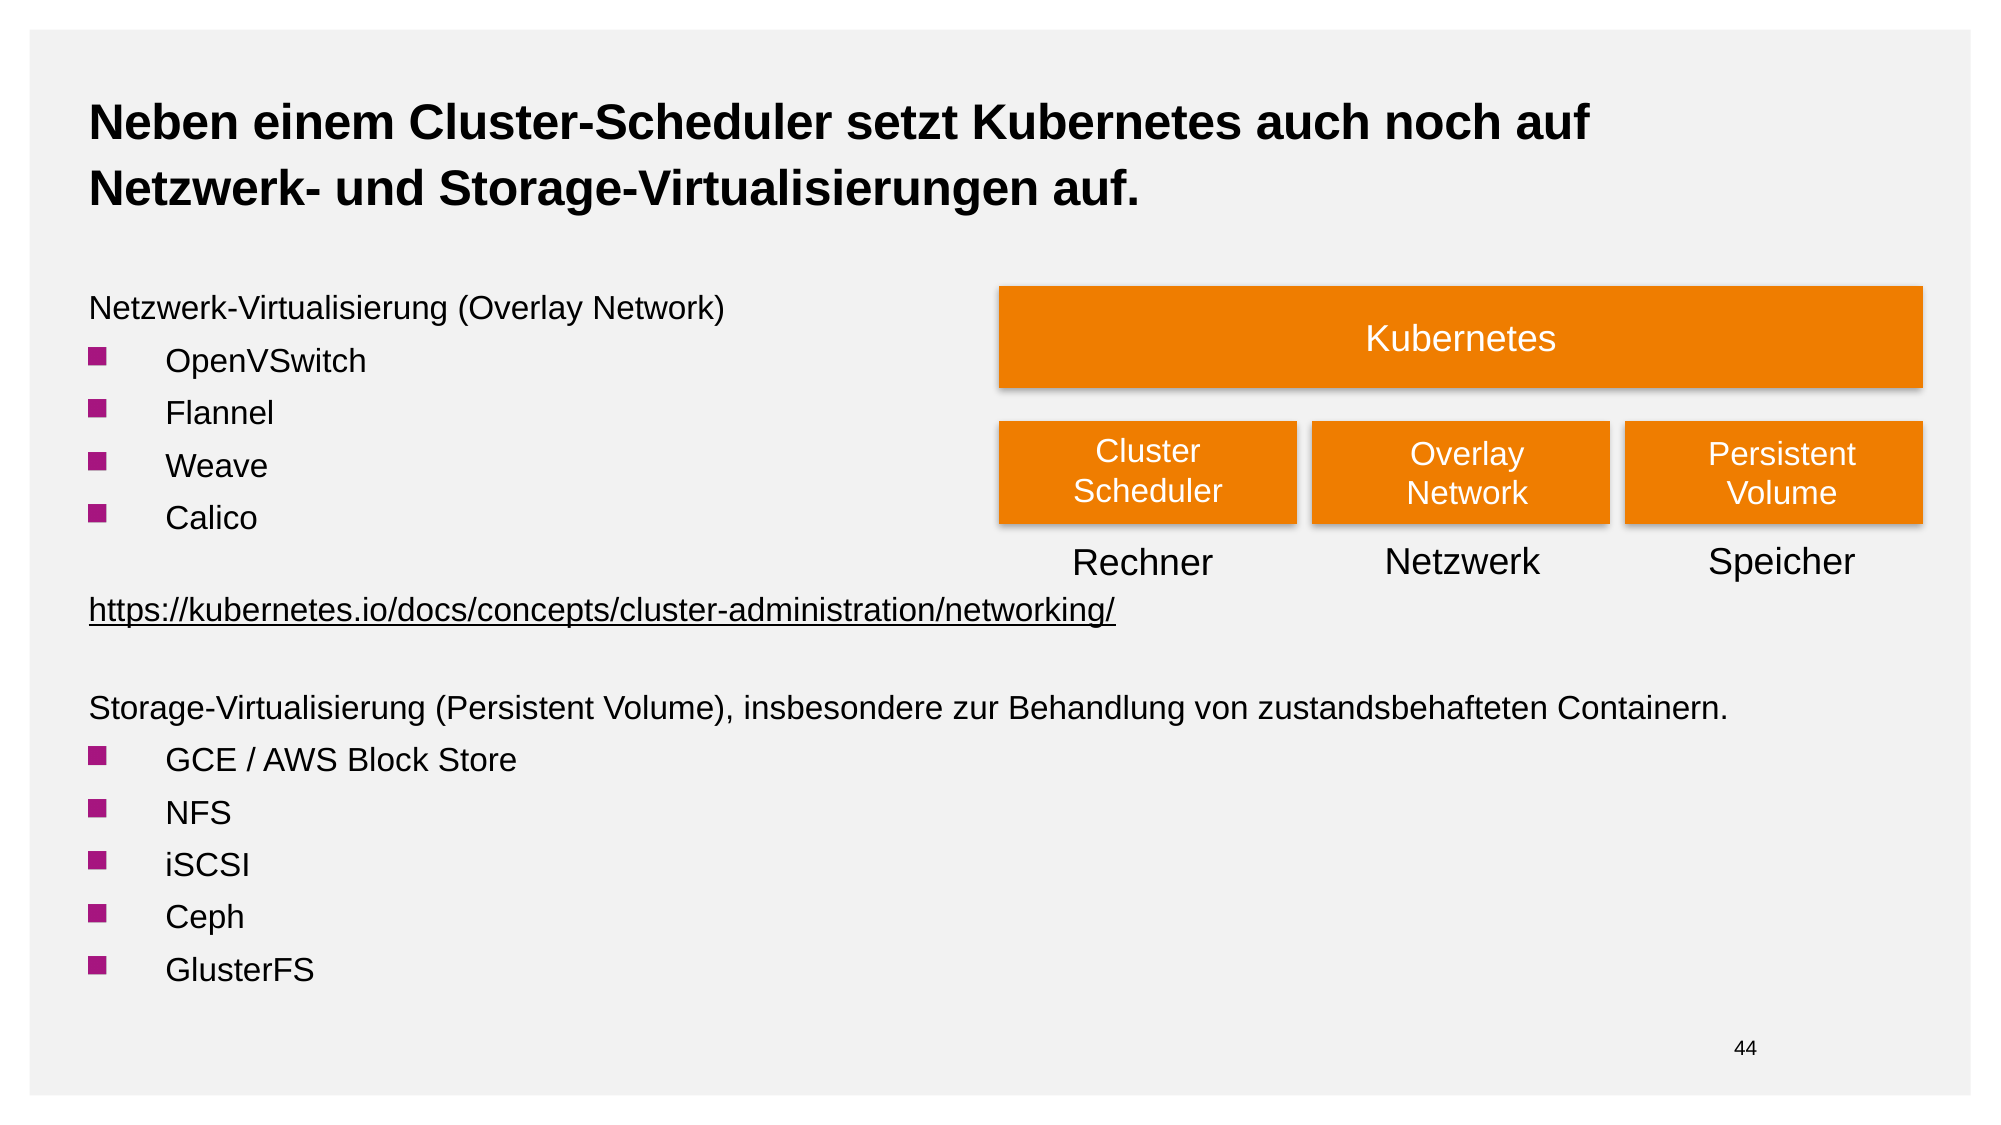

Neben einem Cluster-Scheduler setzt Kubernetes auch noch auf Netzwerk- und Storage-Virtualisierungen auf.
Netzwerk-Virtualisierung (Overlay Network)
OpenVSwitch
Flannel
Weave
Calico

https://kubernetes.io/docs/concepts/cluster-administration/networking/
Storage-Virtualisierung (Persistent Volume), insbesondere zur Behandlung von zustandsbehafteten Containern.
GCE / AWS Block Store
NFS
iSCSI
Ceph
GlusterFS

Persistent Volumens Implementations
Kubernetes

Cluster
Scheduler

Overlay
Network
Persistent
Volume
Netzwerk
Speicher
Rechner
44